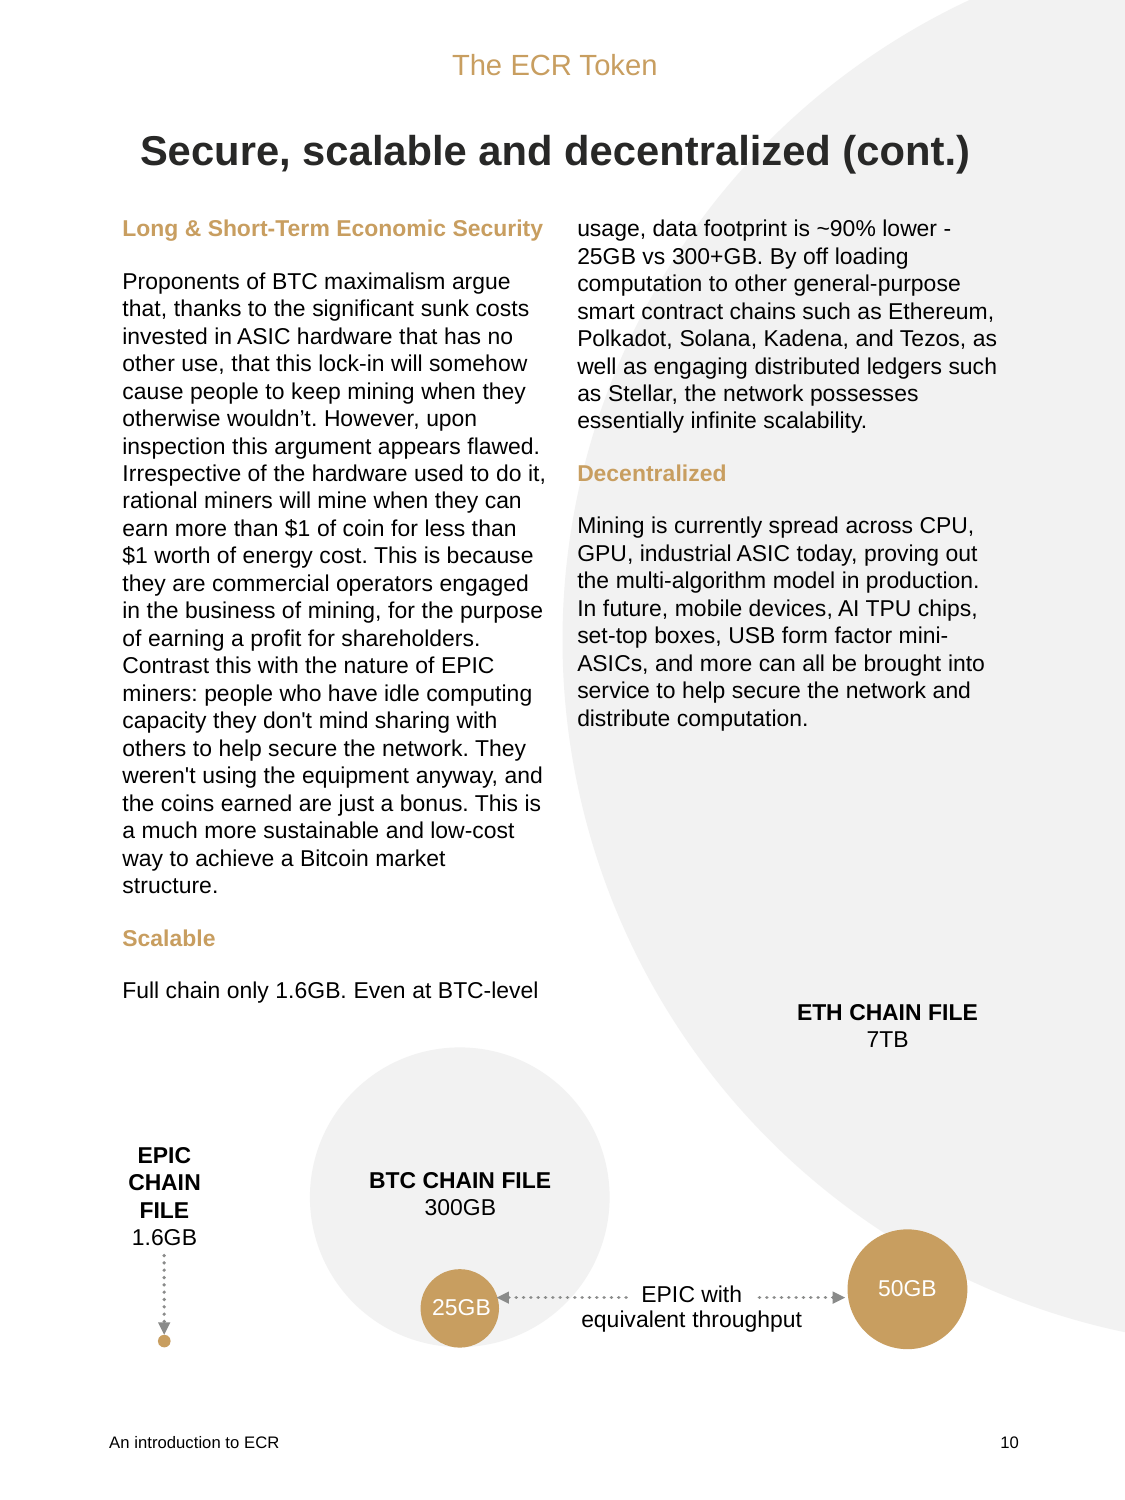

The ECR Token
Secure, scalable and decentralized (cont.)
Long & Short-Term Economic Security
Proponents of BTC maximalism argue that, thanks to the significant sunk costs invested in ASIC hardware that has no other use, that this lock-in will somehow cause people to keep mining when they otherwise wouldn’t. However, upon inspection this argument appears flawed. Irrespective of the hardware used to do it, rational miners will mine when they can earn more than $1 of coin for less than $1 worth of energy cost. This is because they are commercial operators engaged in the business of mining, for the purpose of earning a profit for shareholders. Contrast this with the nature of EPIC miners: people who have idle computing capacity they don't mind sharing with others to help secure the network. They weren't using the equipment anyway, and the coins earned are just a bonus. This is a much more sustainable and low-cost way to achieve a Bitcoin market structure.
Scalable
Full chain only 1.6GB. Even at BTC-level usage, data footprint is ~90% lower - 25GB vs 300+GB. By off loading computation to other general-purpose smart contract chains such as Ethereum, Polkadot, Solana, Kadena, and Tezos, as well as engaging distributed ledgers such as Stellar, the network possesses essentially infinite scalability.
Decentralized
Mining is currently spread across CPU, GPU, industrial ASIC today, proving out the multi-algorithm model in production. In future, mobile devices, AI TPU chips, set-top boxes, USB form factor mini-ASICs, and more can all be brought into service to help secure the network and distribute computation.

ETH CHAIN FILE
7TB

EPIC
CHAIN
FILE
1.6GB
BTC CHAIN FILE
300GB

50GB

EPIC with
equivalent throughput
25GB

An introduction to ECR
10